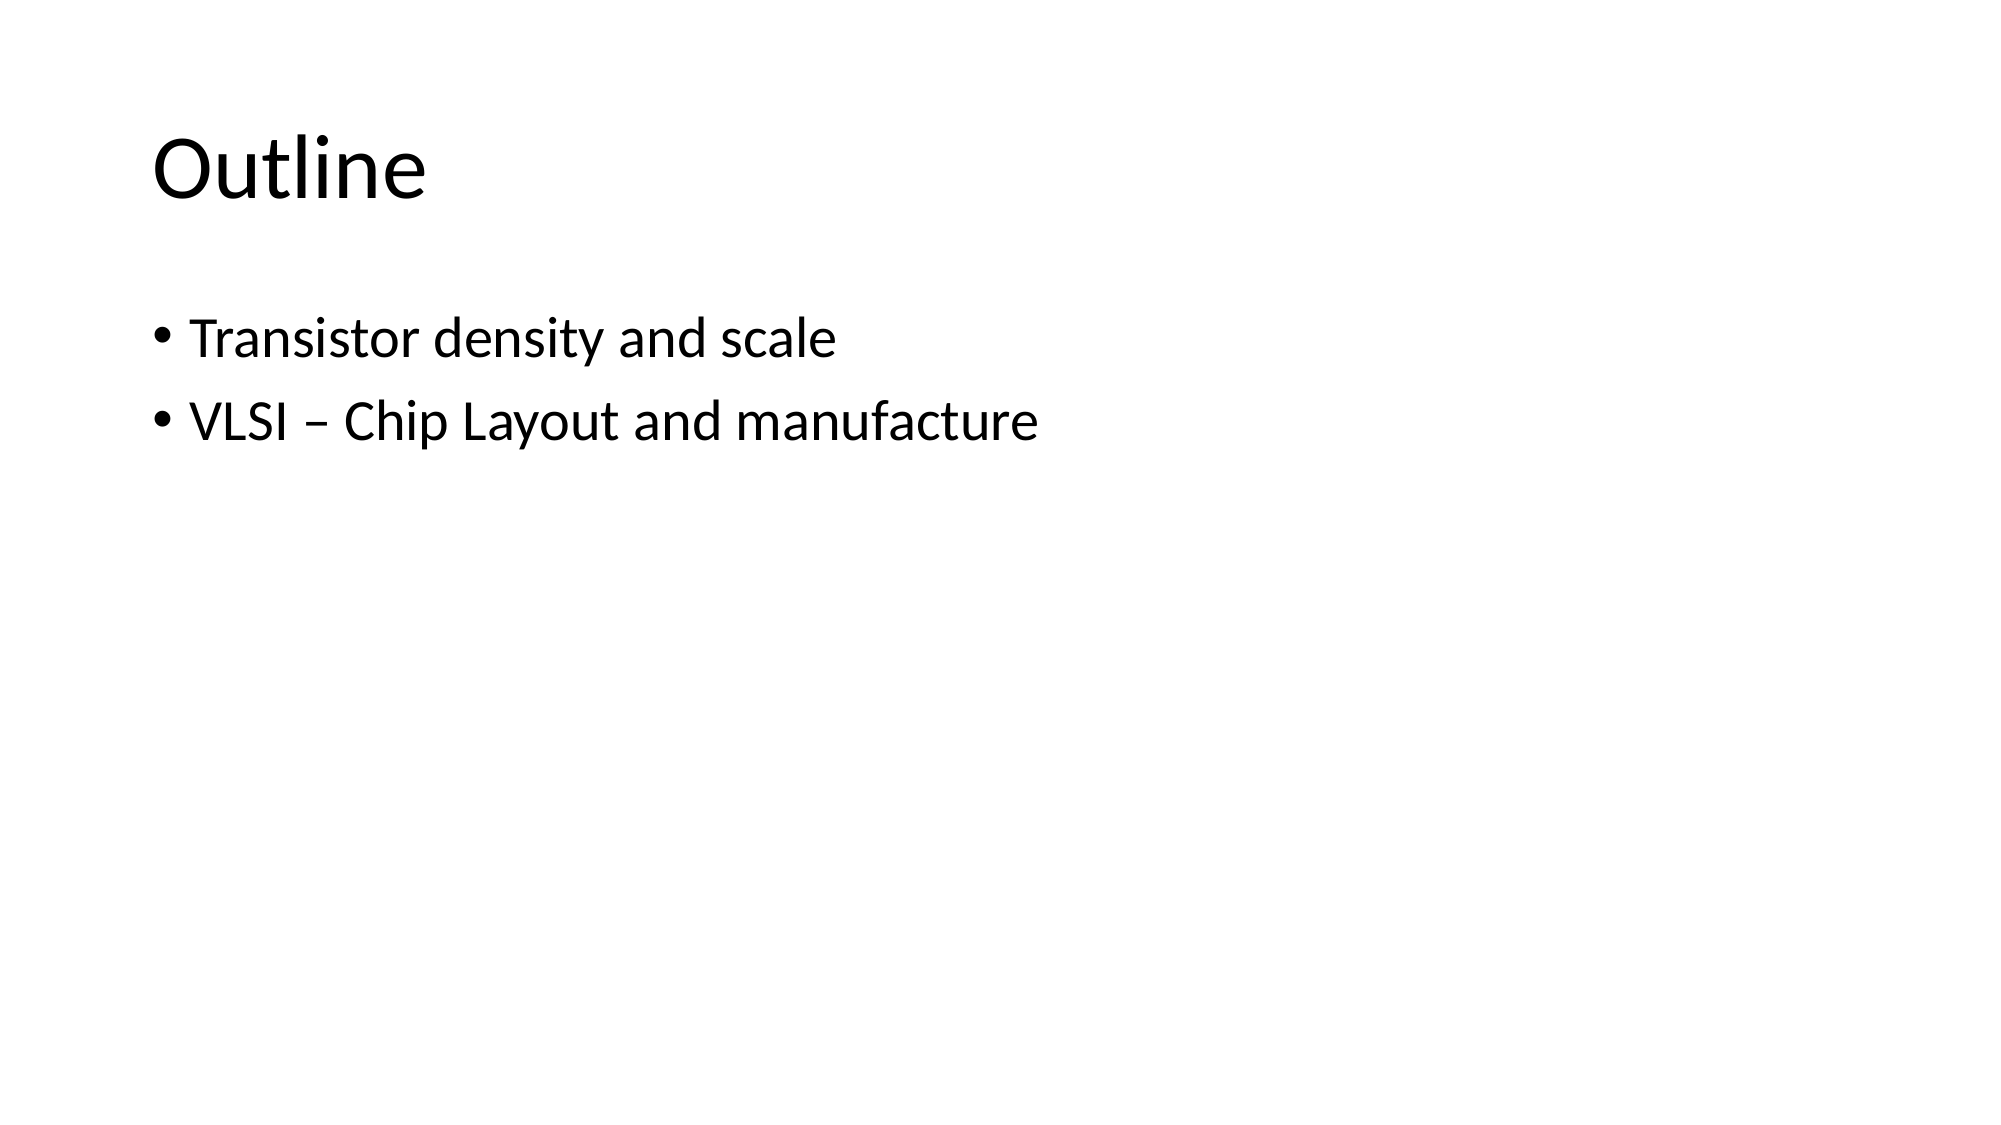

# Outline
Transistor density and scale
VLSI – Chip Layout and manufacture